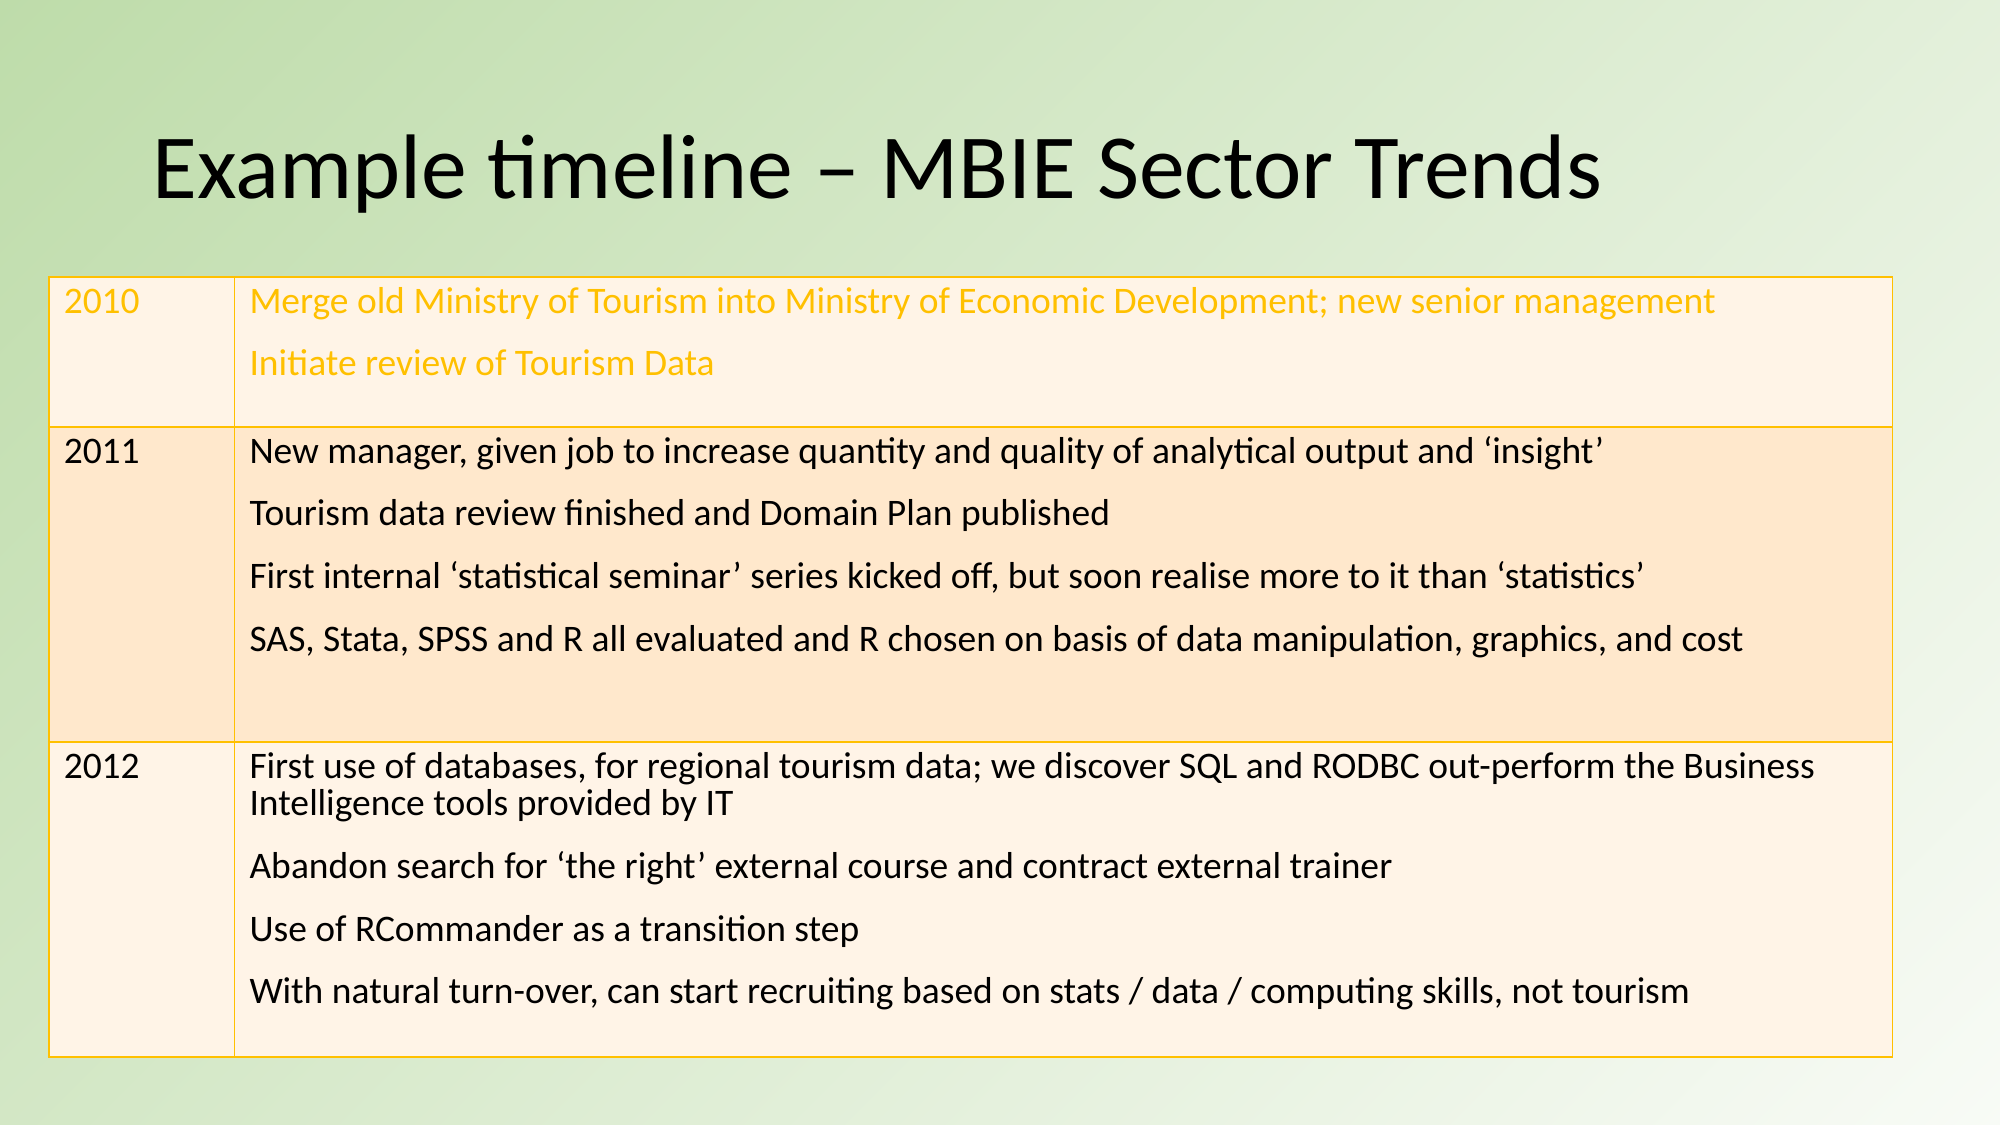

# Example timeline – MBIE Sector Trends
| 2010 | Merge old Ministry of Tourism into Ministry of Economic Development; new senior management Initiate review of Tourism Data |
| --- | --- |
| 2011 | New manager, given job to increase quantity and quality of analytical output and ‘insight’ Tourism data review finished and Domain Plan published First internal ‘statistical seminar’ series kicked off, but soon realise more to it than ‘statistics’ SAS, Stata, SPSS and R all evaluated and R chosen on basis of data manipulation, graphics, and cost |
| 2012 | First use of databases, for regional tourism data; we discover SQL and RODBC out-perform the Business Intelligence tools provided by IT Abandon search for ‘the right’ external course and contract external trainer Use of RCommander as a transition step With natural turn-over, can start recruiting based on stats / data / computing skills, not tourism |